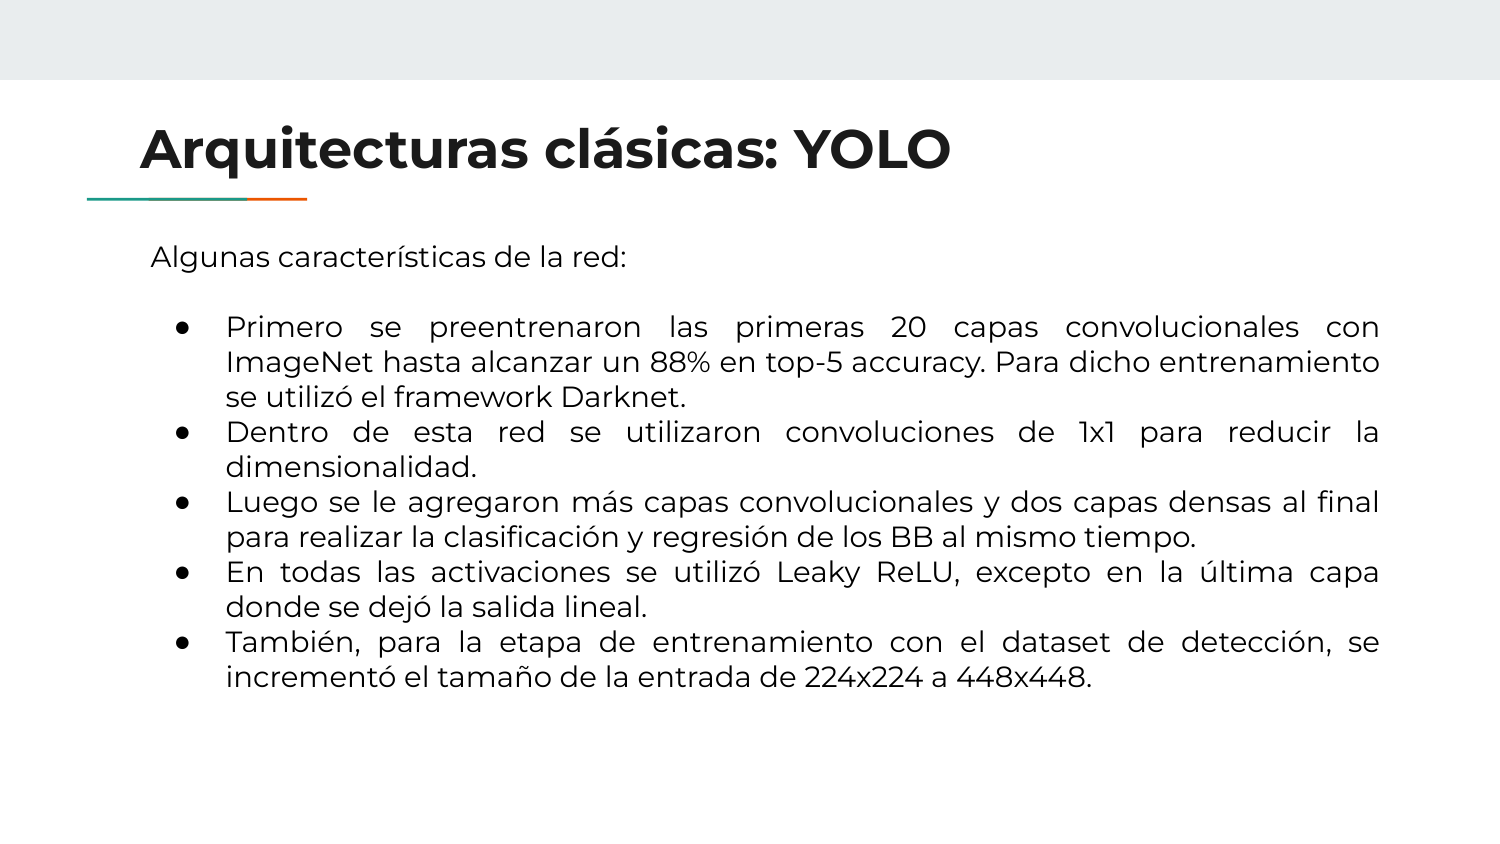

# Arquitecturas clásicas: YOLO

Algunas características de la red:

Primero se preentrenaron las primeras 20 capas convolucionales con ImageNet hasta alcanzar un 88% en top-5 accuracy. Para dicho entrenamiento se utilizó el framework Darknet.
Dentro de esta red se utilizaron convoluciones de 1x1 para reducir la dimensionalidad.
Luego se le agregaron más capas convolucionales y dos capas densas al final para realizar la clasificación y regresión de los BB al mismo tiempo.
En todas las activaciones se utilizó Leaky ReLU, excepto en la última capa donde se dejó la salida lineal.
También, para la etapa de entrenamiento con el dataset de detección, se incrementó el tamaño de la entrada de 224x224 a 448x448.